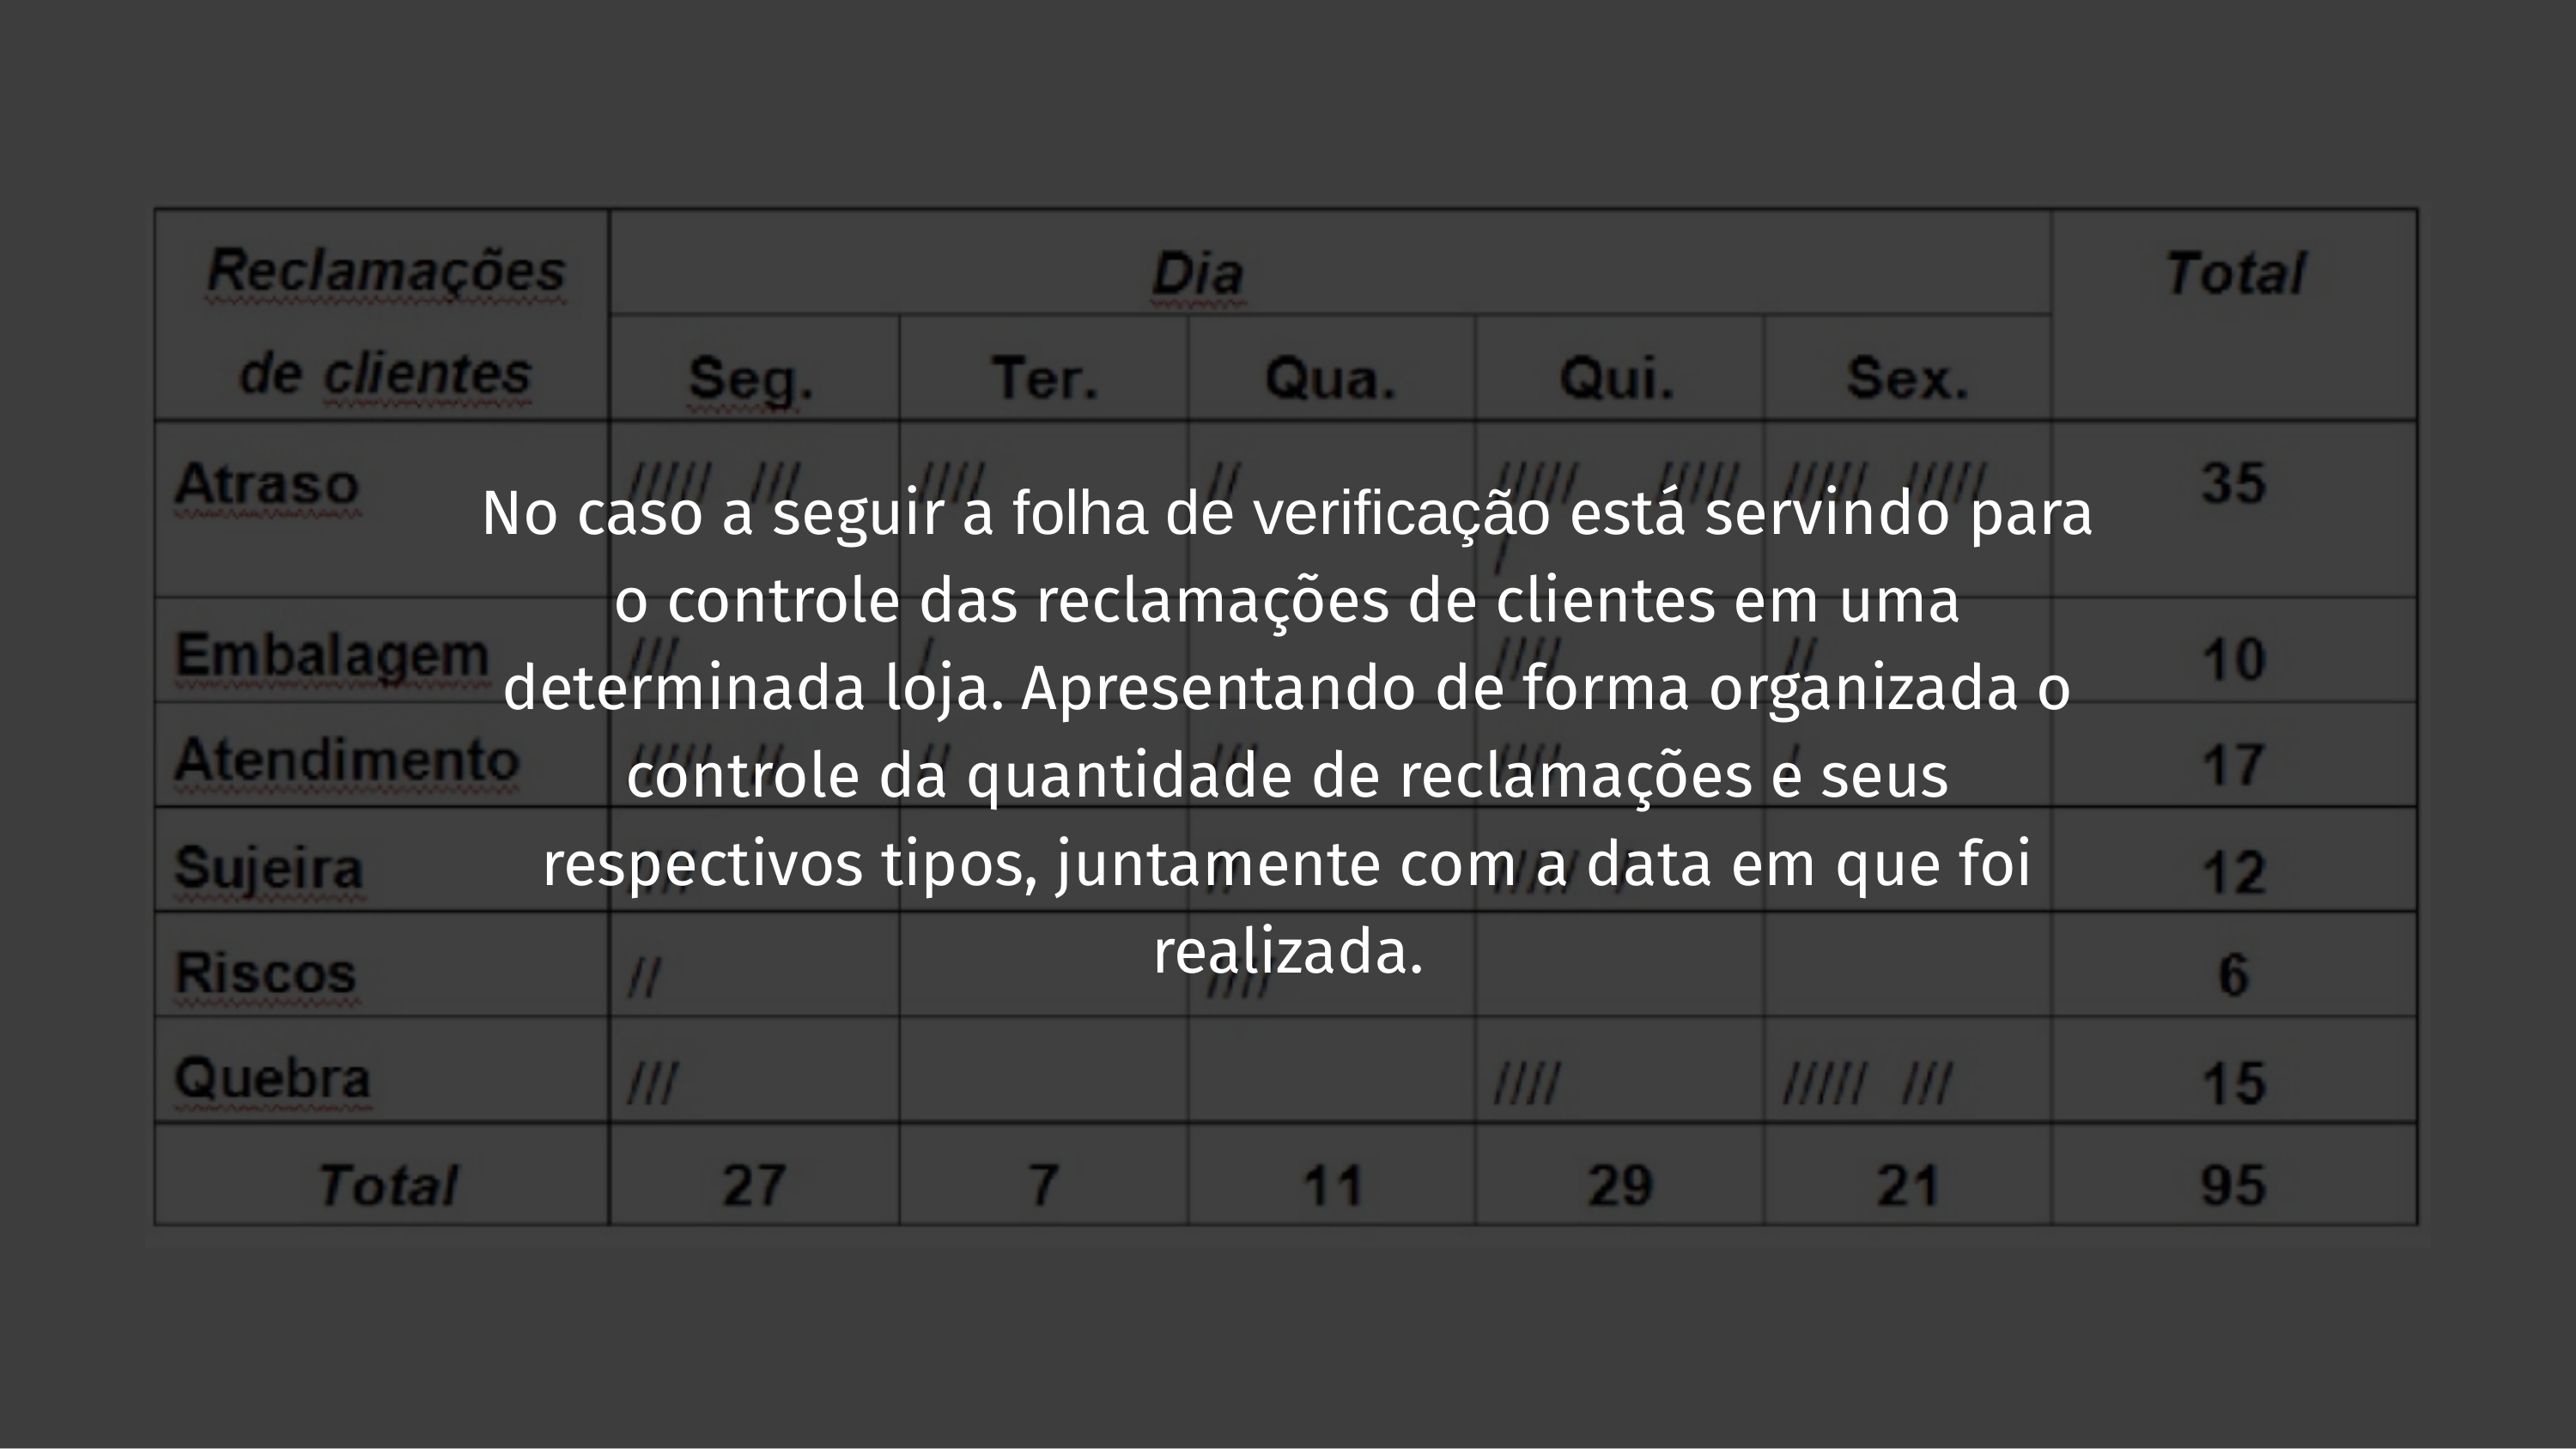

No caso a seguir a folha de verificação está servindo para o controle das reclamações de clientes em uma determinada loja. Apresentando de forma organizada o controle da quantidade de reclamações e seus respectivos tipos, juntamente com a data em que foi realizada.